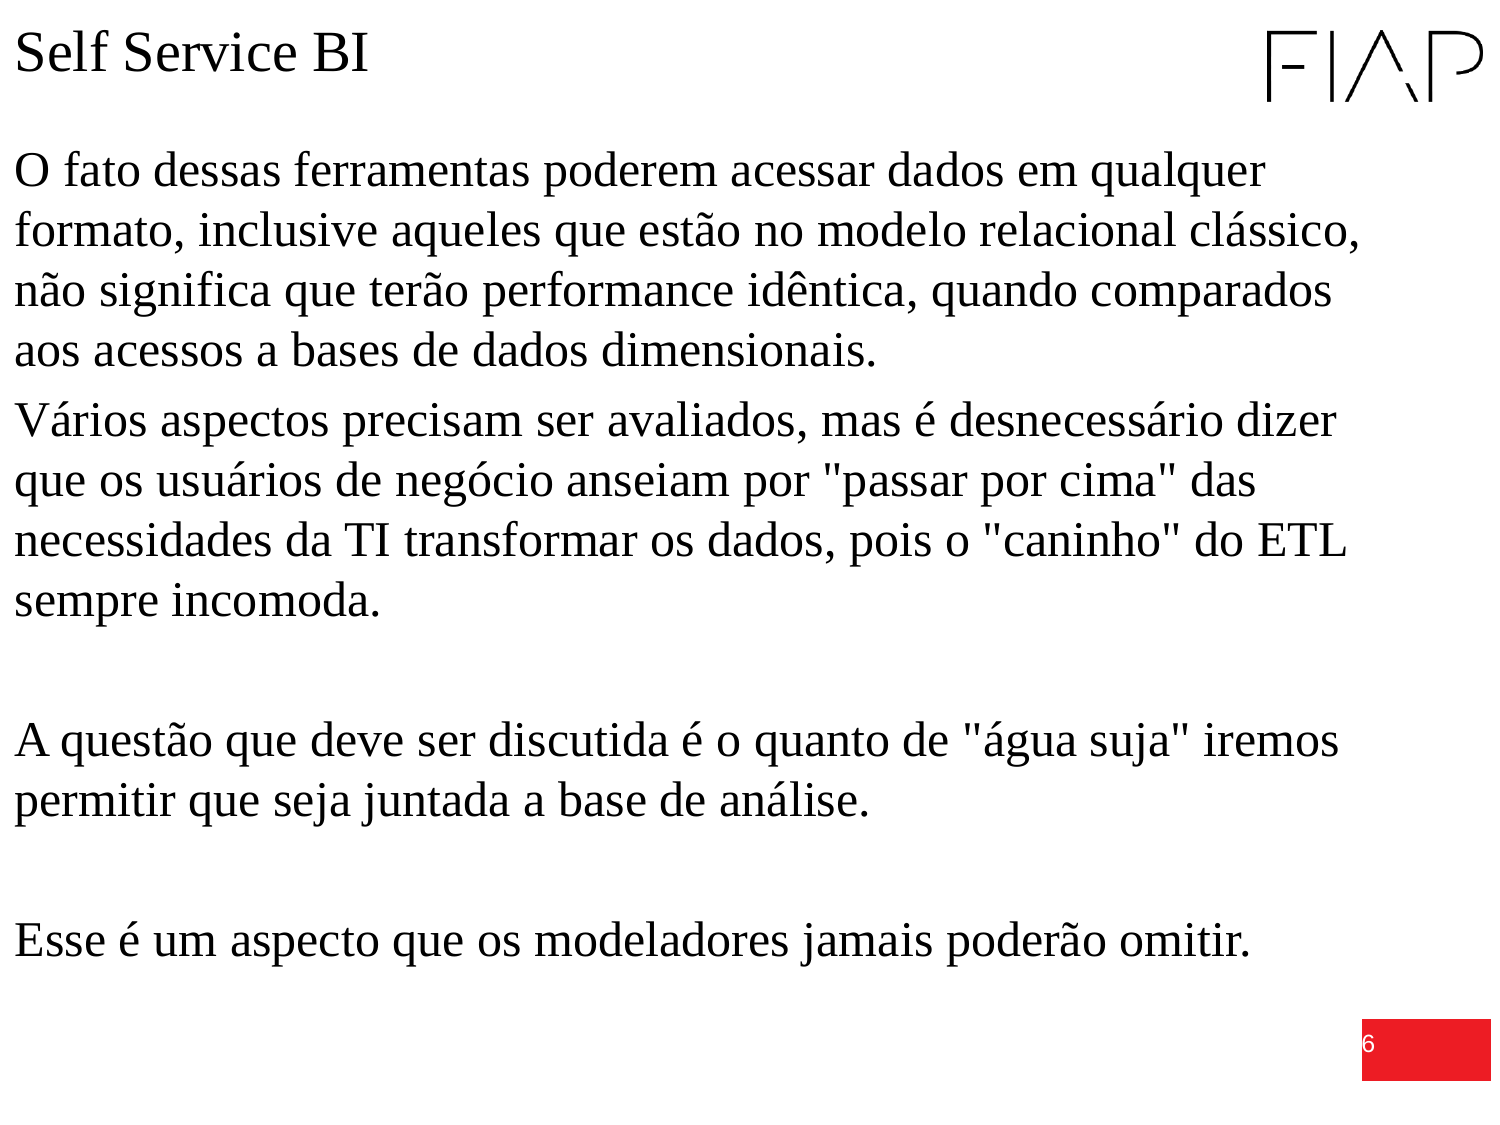

Self Service BI
O fato dessas ferramentas poderem acessar dados em qualquer formato, inclusive aqueles que estão no modelo relacional clássico, não significa que terão performance idêntica, quando comparados aos acessos a bases de dados dimensionais.
Vários aspectos precisam ser avaliados, mas é desnecessário dizer que os usuários de negócio anseiam por "passar por cima" das necessidades da TI transformar os dados, pois o "caninho" do ETL sempre incomoda.

A questão que deve ser discutida é o quanto de "água suja" iremos permitir que seja juntada a base de análise.

Esse é um aspecto que os modeladores jamais poderão omitir.